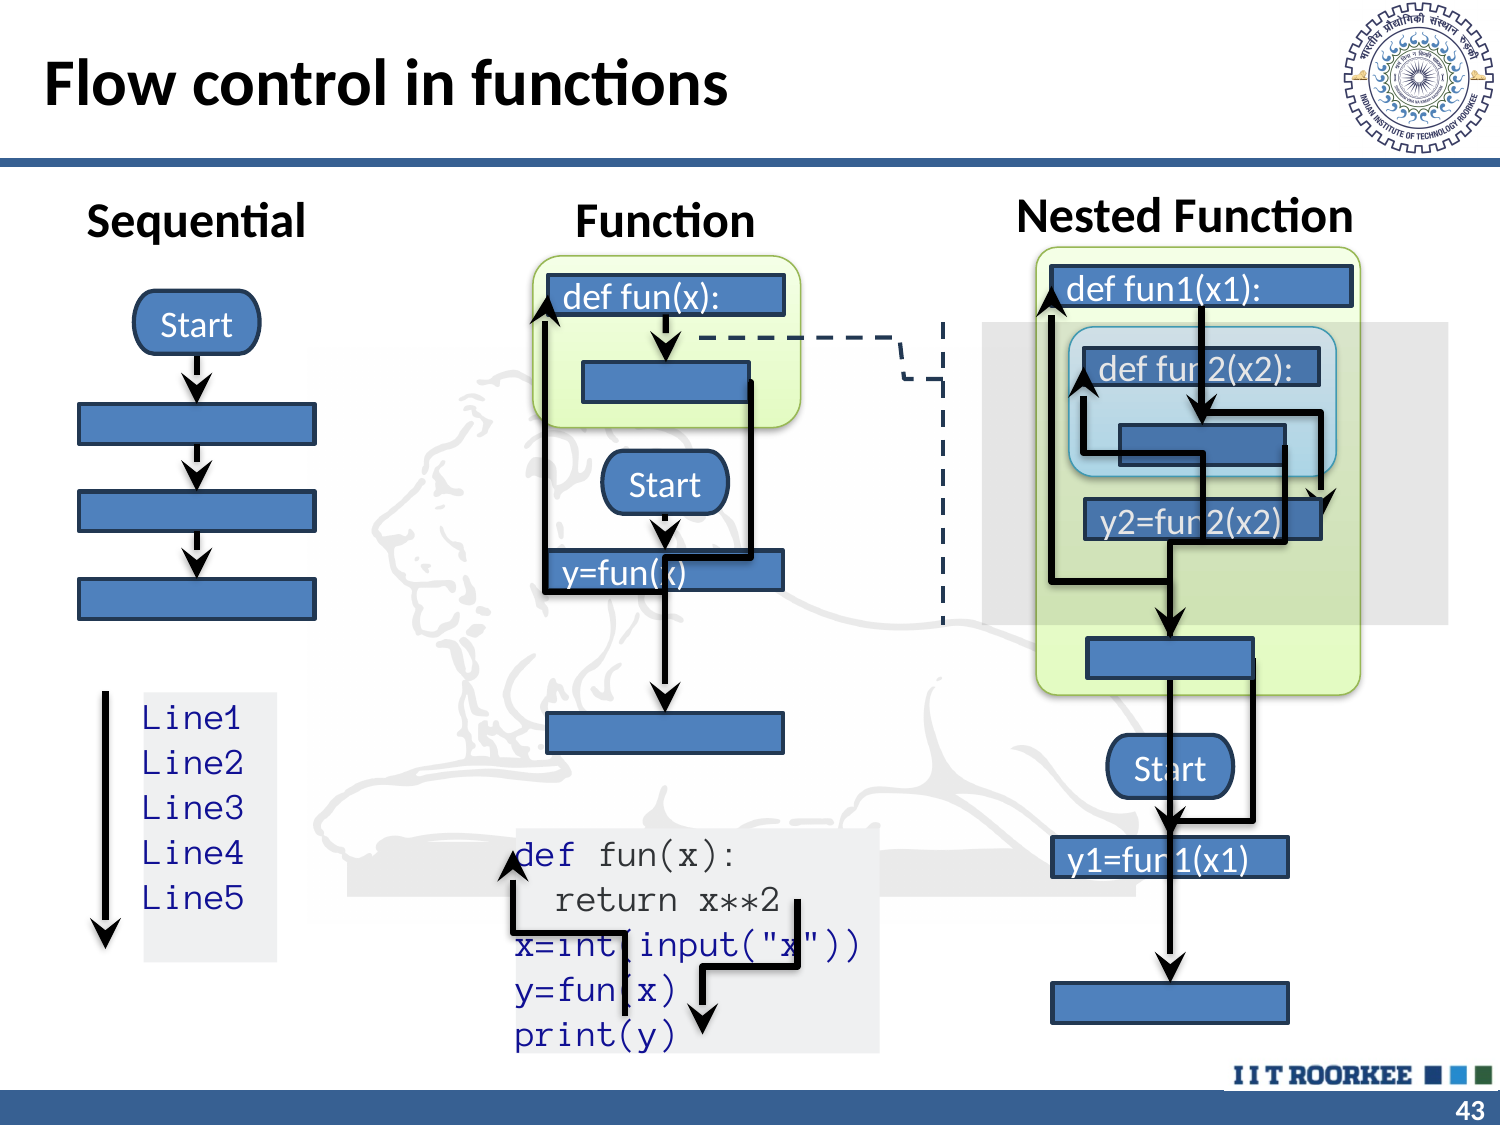

# Flow control in functions
Nested Function

def fun1(x1):

def fun2(x2):

y2=fun2(x2)

Start
y1=fun1(x1)

Sequential
Start

Function

def fun(x):

Start
y=fun(x)
Line1
Line2
Line3
Line4
Line5

def fun(x):
  return x**2
x=int(input("x"))
y=fun(x)
print(y)